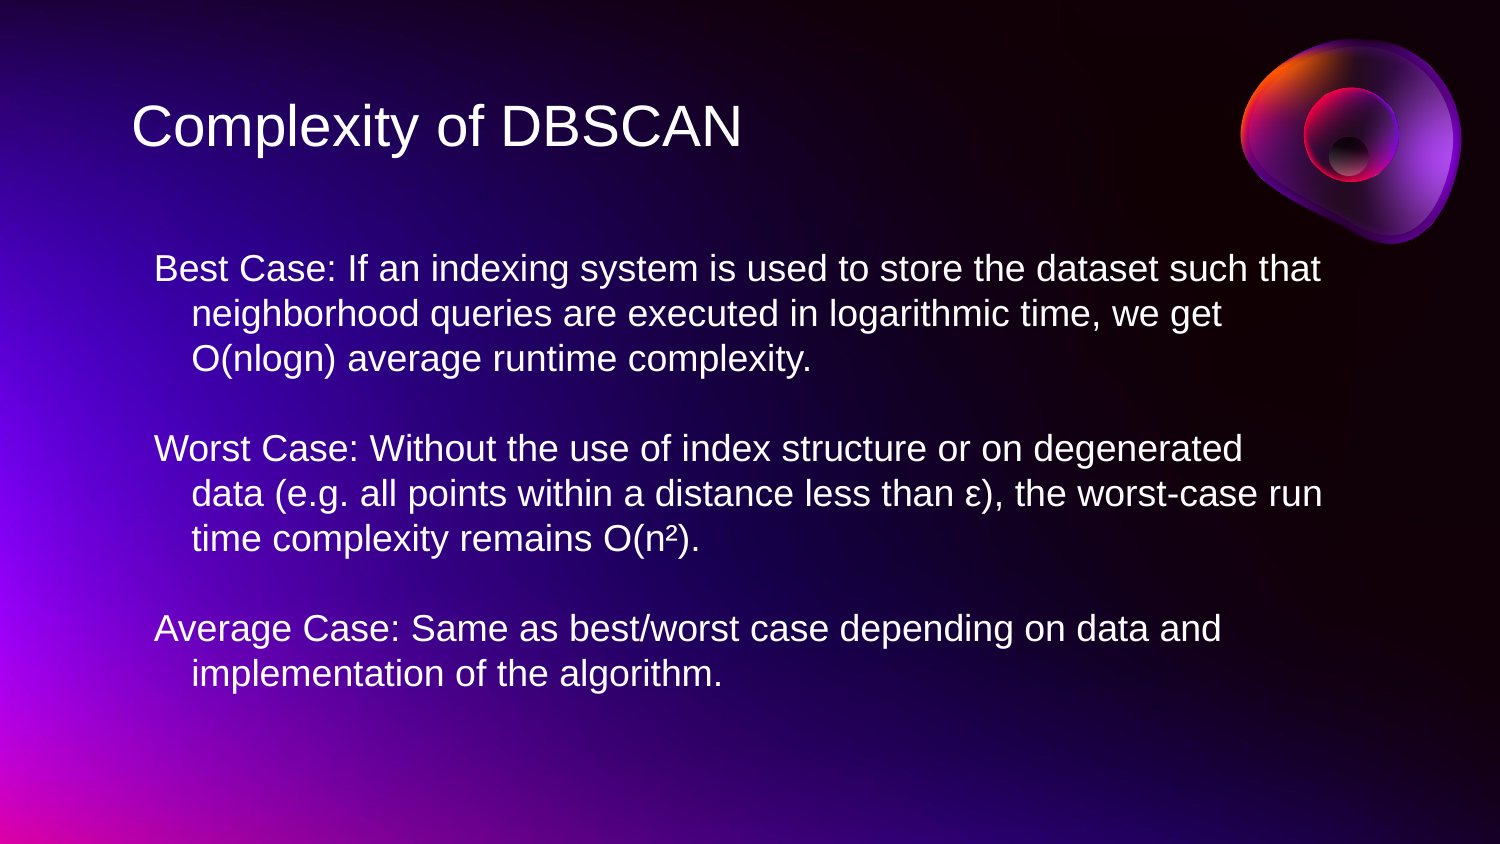

# Complexity of DBSCAN
Best Case: If an indexing system is used to store the dataset such that neighborhood queries are executed in logarithmic time, we get O(nlogn) average runtime complexity.

Worst Case: Without the use of index structure or on degenerated data (e.g. all points within a distance less than ε), the worst-case run time complexity remains O(n²).

Average Case: Same as best/worst case depending on data and implementation of the algorithm.